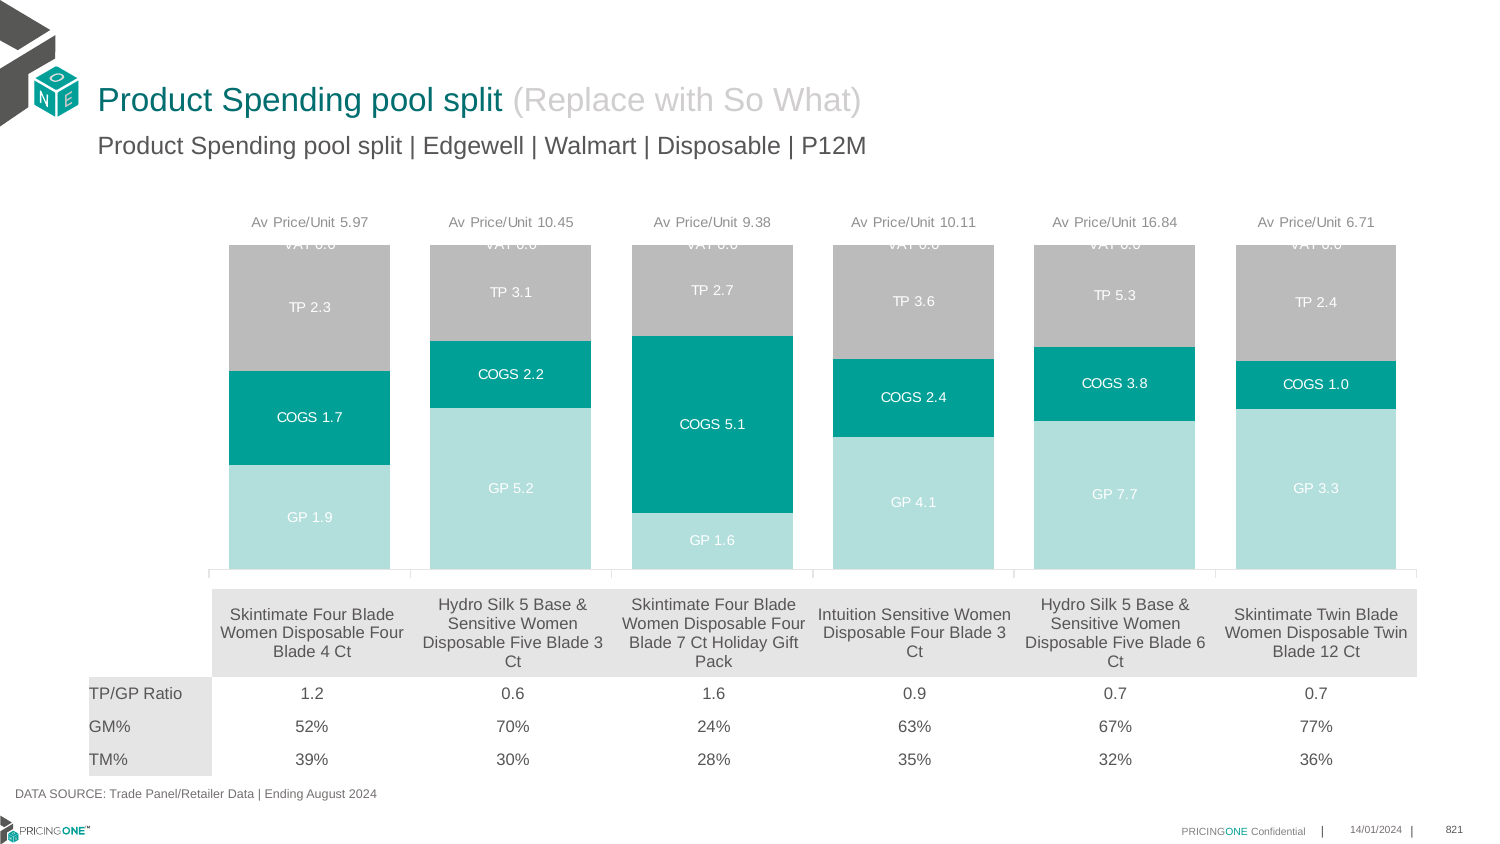

# Product Spending pool split (Replace with So What)
Product Spending pool split | Edgewell | Walmart | Disposable | P12M

### Chart

| Category | GP | COGS | TP | VAT |
|---|---|---|---|---|
| Av Price/Unit 5.97 | 1.9179821044705505 | 1.7429620572928812 | 2.328563522599303 | 0.0 |
| Av Price/Unit 10.45 | 5.189861316169242 | 2.177065536093755 | 3.085351209204222 | 0.0 |
| Av Price/Unit 9.38 | 1.6390000000000002 | 5.1231 | 2.6513650145390724 | 0.0 |
| Av Price/Unit 10.11 | 4.1219158397924 | 2.430299391083643 | 3.561488560339626 | 0.0 |
| Av Price/Unit 16.84 | 7.693904599039007 | 3.8310067866415976 | 5.3124360342614985 | 0.0 |
| Av Price/Unit 6.71 | 3.3168 | 0.9920000000000001 | 2.4054036533559886 | 0.0 |
|  | Skintimate Four Blade Women Disposable Four Blade 4 Ct | Hydro Silk 5 Base & Sensitive Women Disposable Five Blade 3 Ct | Skintimate Four Blade Women Disposable Four Blade 7 Ct Holiday Gift Pack | Intuition Sensitive Women Disposable Four Blade 3 Ct | Hydro Silk 5 Base & Sensitive Women Disposable Five Blade 6 Ct | Skintimate Twin Blade Women Disposable Twin Blade 12 Ct |
| --- | --- | --- | --- | --- | --- | --- |
| TP/GP Ratio | 1.2 | 0.6 | 1.6 | 0.9 | 0.7 | 0.7 |
| GM% | 52% | 70% | 24% | 63% | 67% | 77% |
| TM% | 39% | 30% | 28% | 35% | 32% | 36% |
DATA SOURCE: Trade Panel/Retailer Data | Ending August 2024

14/01/2024
821